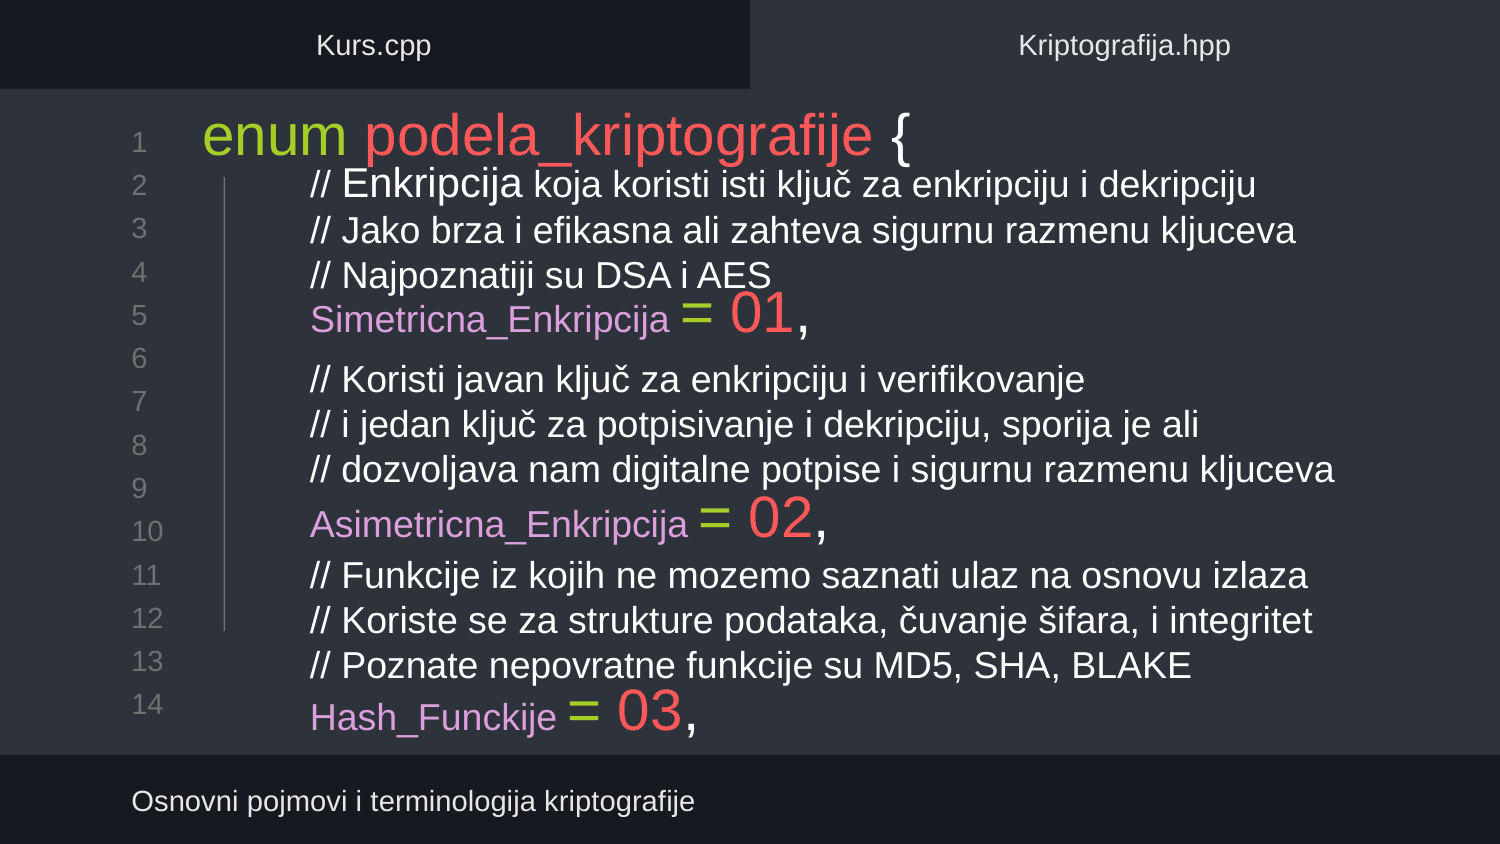

Kurs.cpp
Kriptografija.hpp
enum podela_kriptografije {

# // Enkripcija koja koristi isti ključ za enkripciju i dekripciju
// Jako brza i efikasna ali zahteva sigurnu razmenu kljuceva
// Najpoznatiji su DSA i AES
Simetricna_Enkripcija = 01,
// Koristi javan ključ za enkripciju i verifikovanje
// i jedan ključ za potpisivanje i dekripciju, sporija je ali
// dozvoljava nam digitalne potpise i sigurnu razmenu kljuceva
Asimetricna_Enkripcija = 02,
// Funkcije iz kojih ne mozemo saznati ulaz na osnovu izlaza
// Koriste se za strukture podataka, čuvanje šifara, i integritet
// Poznate nepovratne funkcije su MD5, SHA, BLAKE
Hash_Funckije = 03,
Osnovni pojmovi i terminologija kriptografije